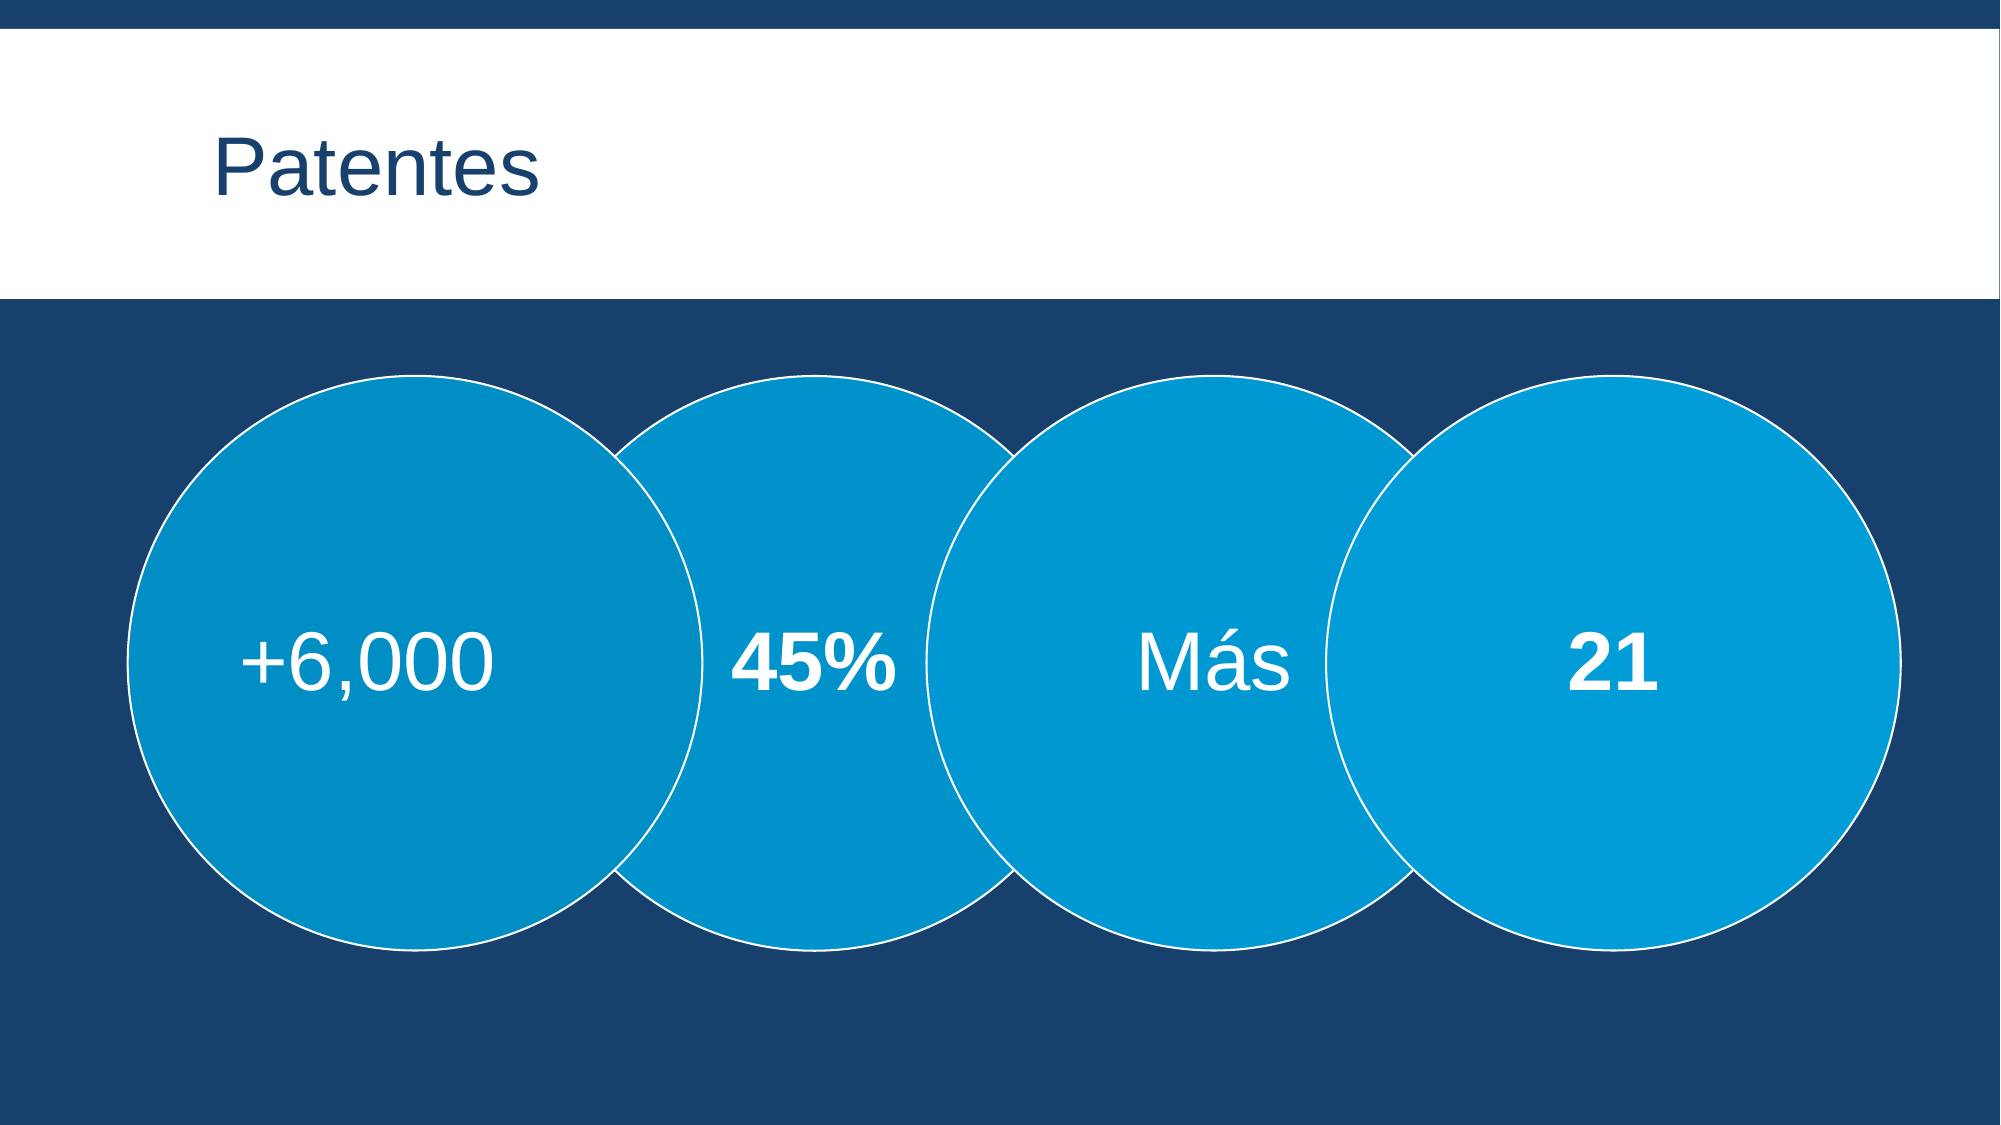

# Patentes

+6,000
patentes registradas en 2013

Más
patentes que el total registrado por Amazon, Google, EMC, HP, Intel, Oracle

21
Años líderes en este ranking

45%
más que el segundo de la lista (Samsung)